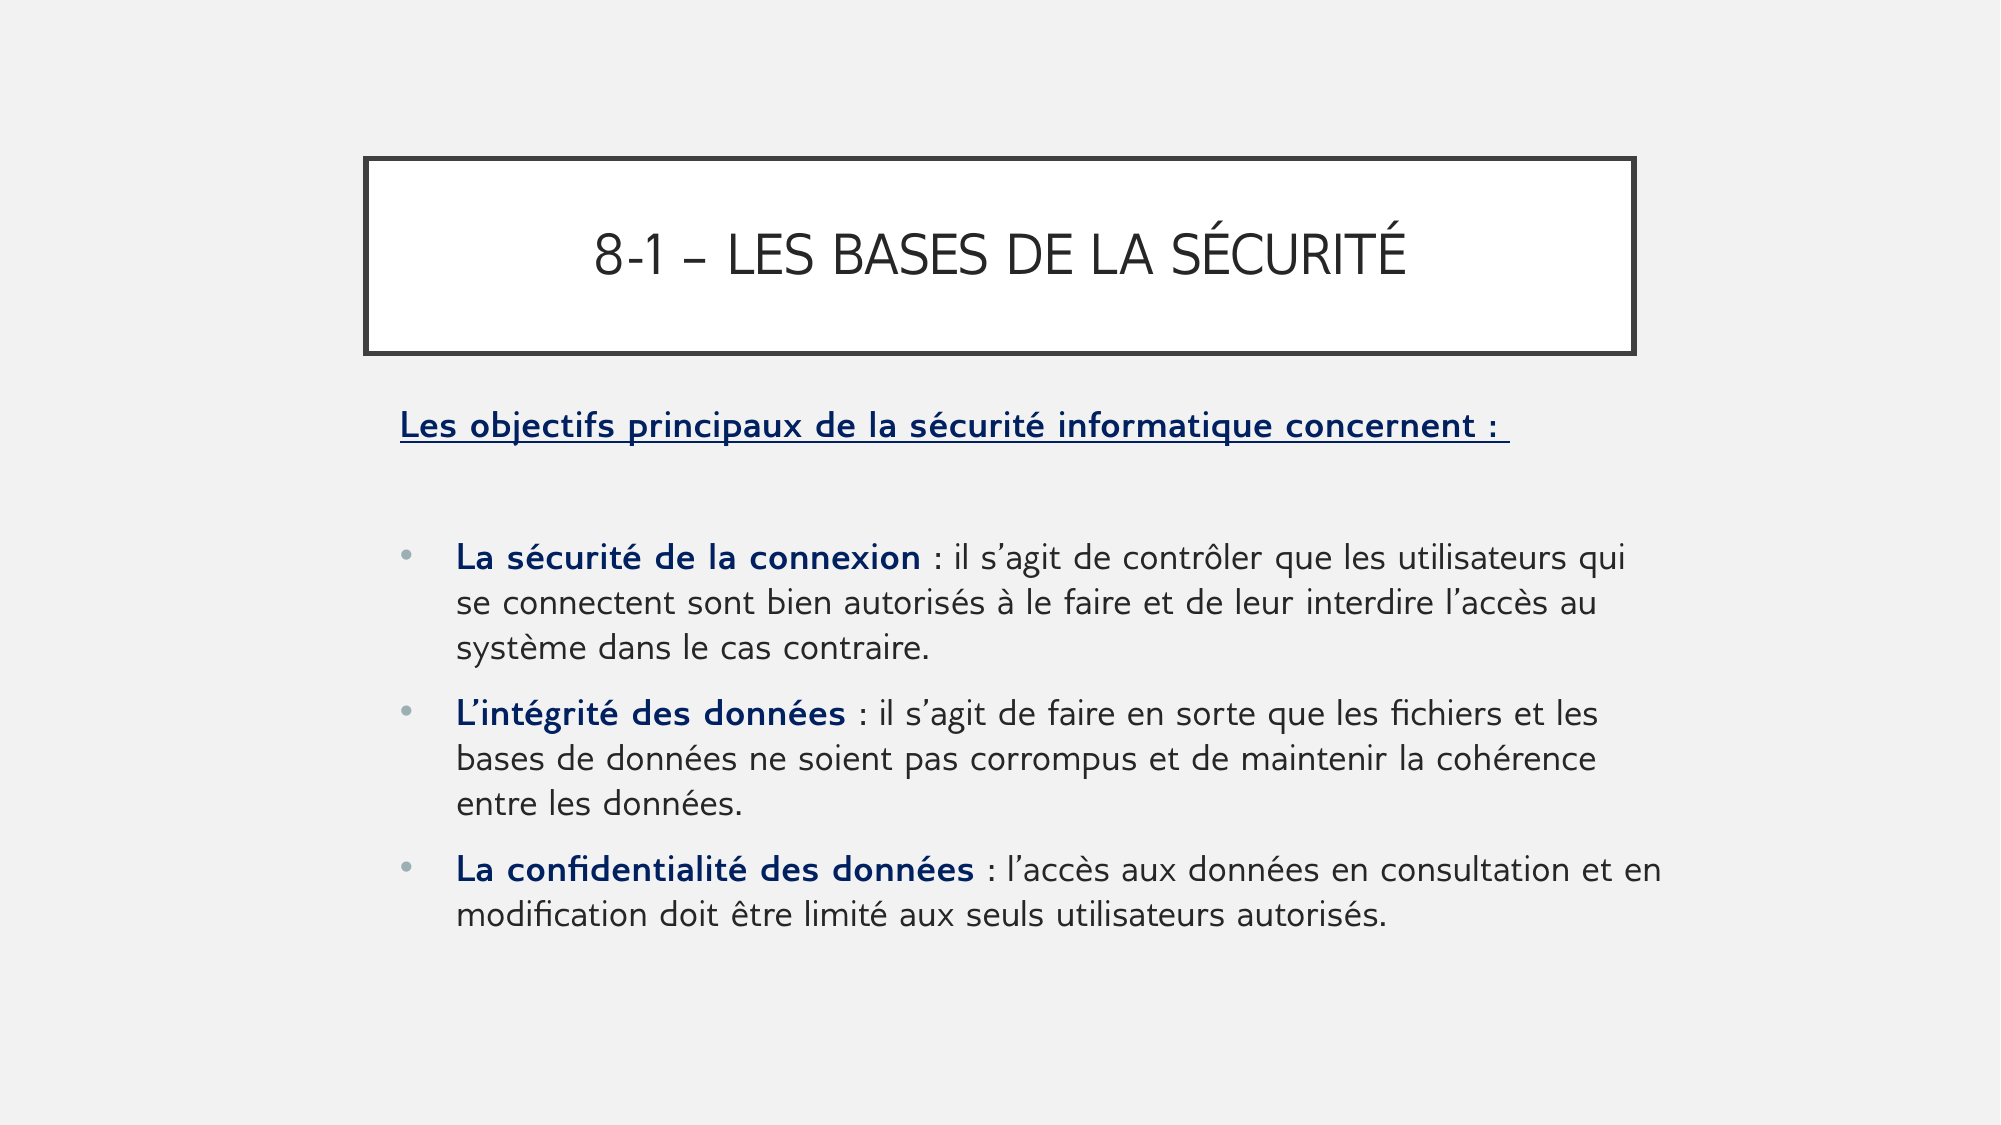

# 8-1 – LES BASES DE LA SÉCURITÉ
Les objectifs principaux de la sécurité informatique concernent :

La sécurité de la connexion : il s’agit de contrôler que les utilisateurs qui se connectent sont bien autorisés à le faire et de leur interdire l’accès au système dans le cas contraire.
L’intégrité des données : il s’agit de faire en sorte que les fichiers et les bases de données ne soient pas corrompus et de maintenir la cohérence entre les données.
La confidentialité des données : l’accès aux données en consultation et en modification doit être limité aux seuls utilisateurs autorisés.